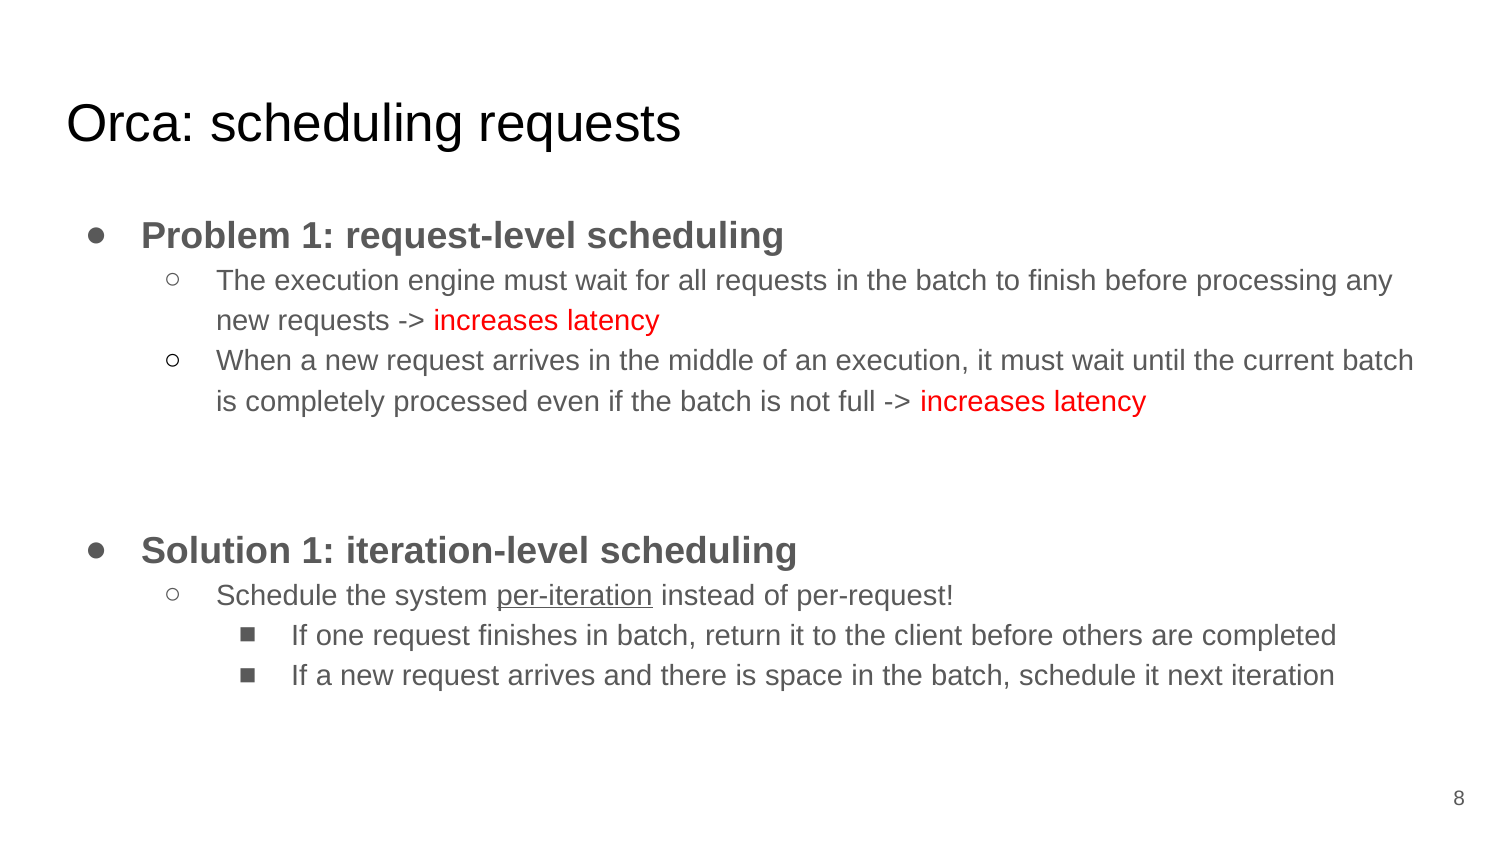

# Orca: scheduling requests
Problem 1: request-level scheduling
The execution engine must wait for all requests in the batch to finish before processing any new requests -> increases latency
When a new request arrives in the middle of an execution, it must wait until the current batch is completely processed even if the batch is not full -> increases latency

Solution 1: iteration-level scheduling
Schedule the system per-iteration instead of per-request!
If one request finishes in batch, return it to the client before others are completed
If a new request arrives and there is space in the batch, schedule it next iteration
8